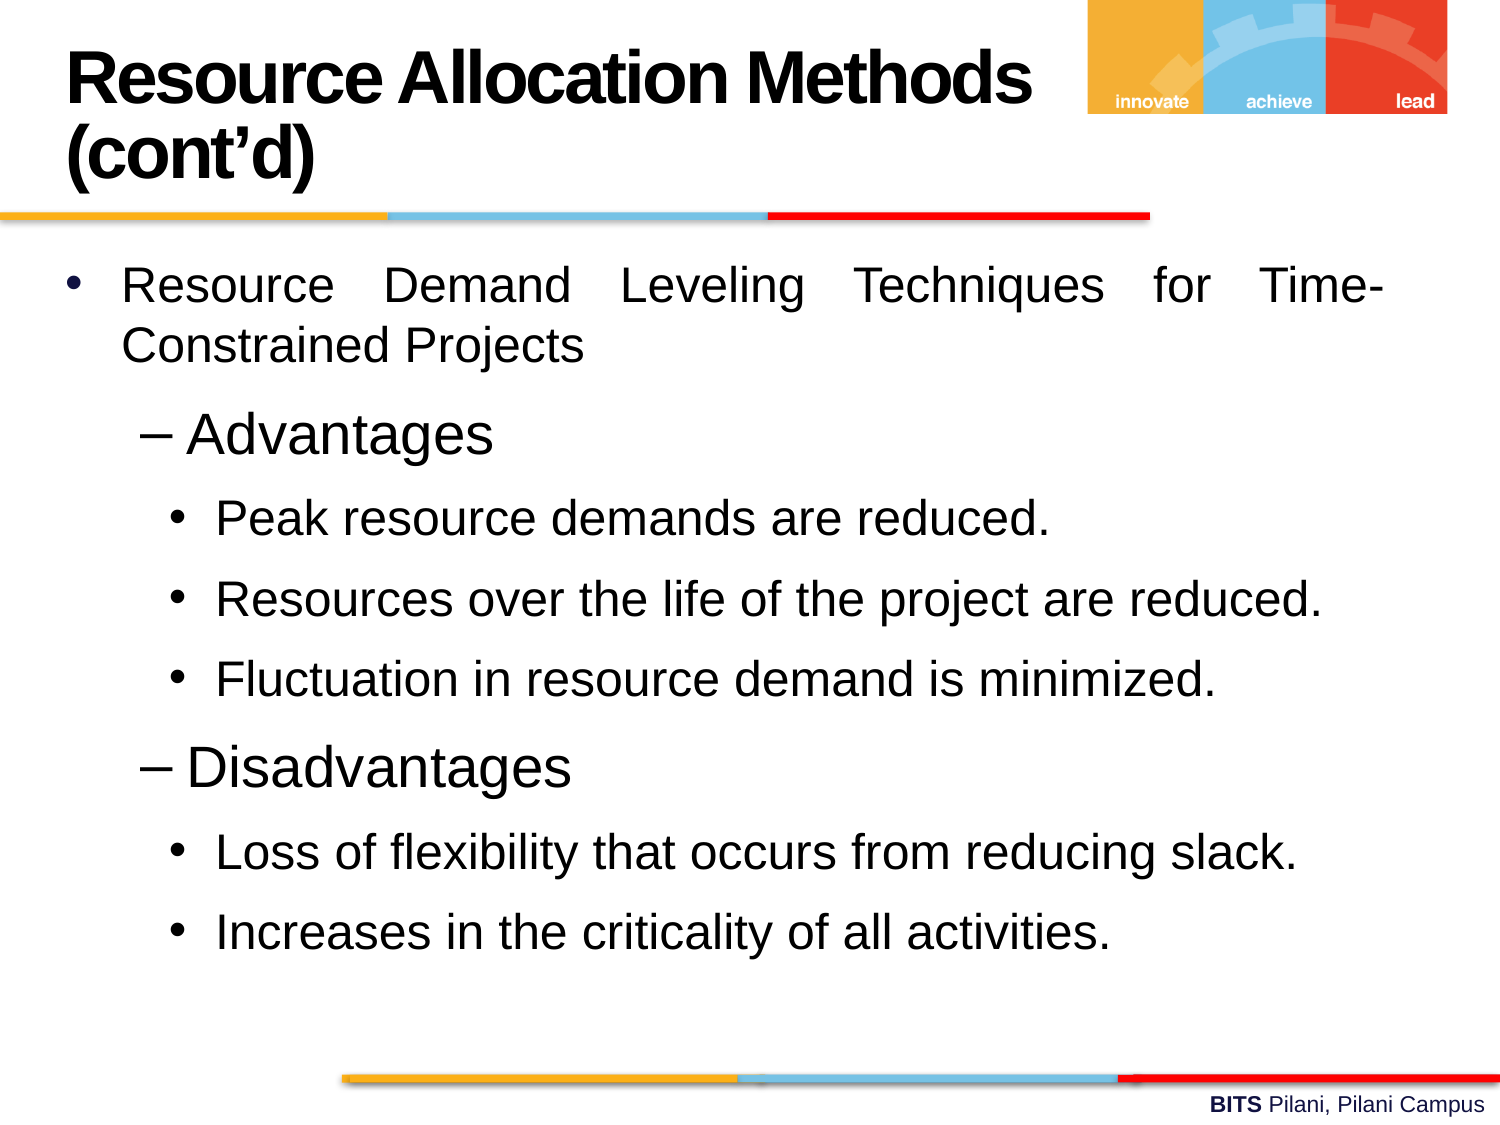

Resource Allocation Methods (cont’d)
Resource Demand Leveling Techniques for Time-Constrained Projects
Advantages
Peak resource demands are reduced.
Resources over the life of the project are reduced.
Fluctuation in resource demand is minimized.
Disadvantages
Loss of flexibility that occurs from reducing slack.
Increases in the criticality of all activities.